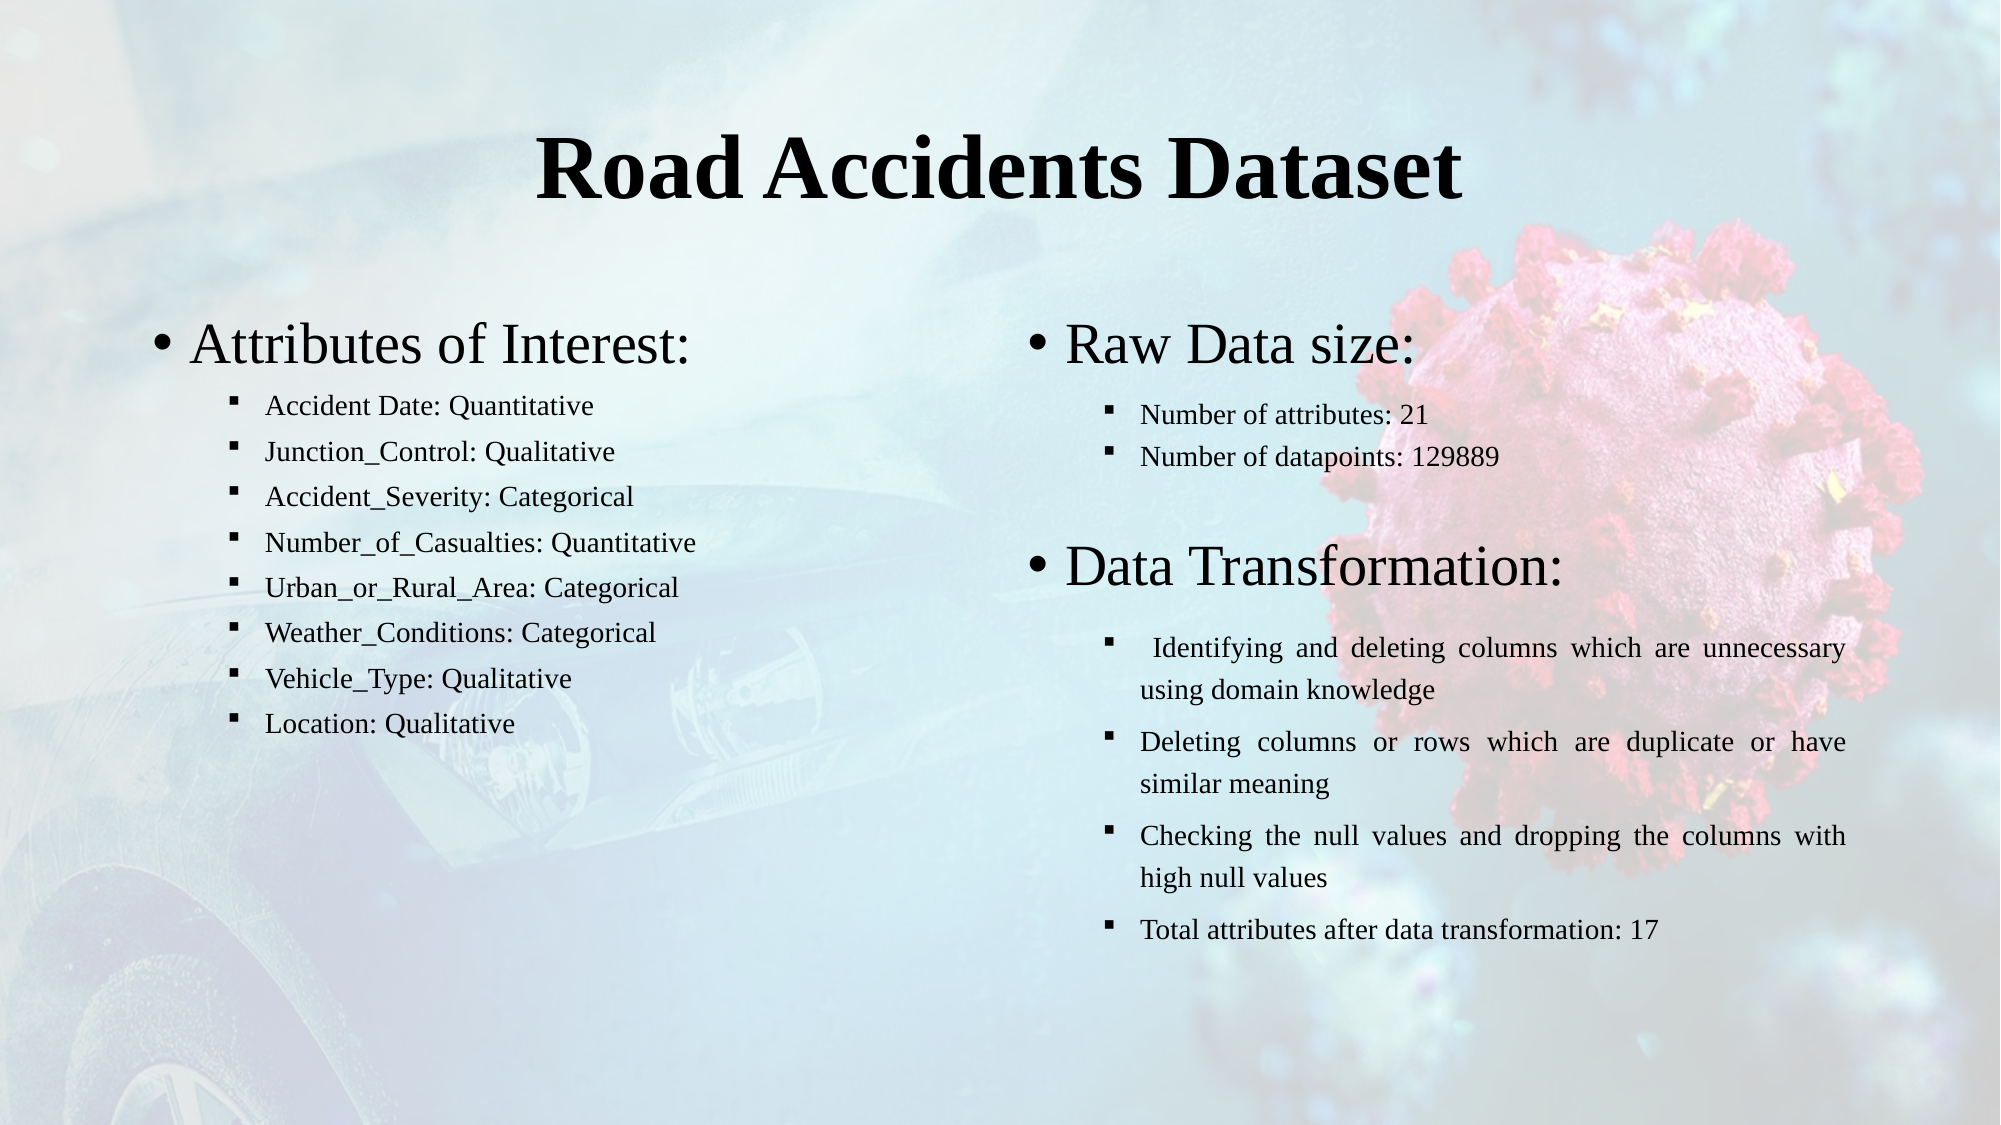

# Road Accidents Dataset
Attributes of Interest:
Accident Date: Quantitative
Junction_Control: Qualitative
Accident_Severity: Categorical
Number_of_Casualties: Quantitative
Urban_or_Rural_Area: Categorical
Weather_Conditions: Categorical
Vehicle_Type: Qualitative
Location: Qualitative

Raw Data size:
Number of attributes: 21
Number of datapoints: 129889

Data Transformation:
 Identifying and deleting columns which are unnecessary using domain knowledge
Deleting columns or rows which are duplicate or have similar meaning
Checking the null values and dropping the columns with high null values
Total attributes after data transformation: 17